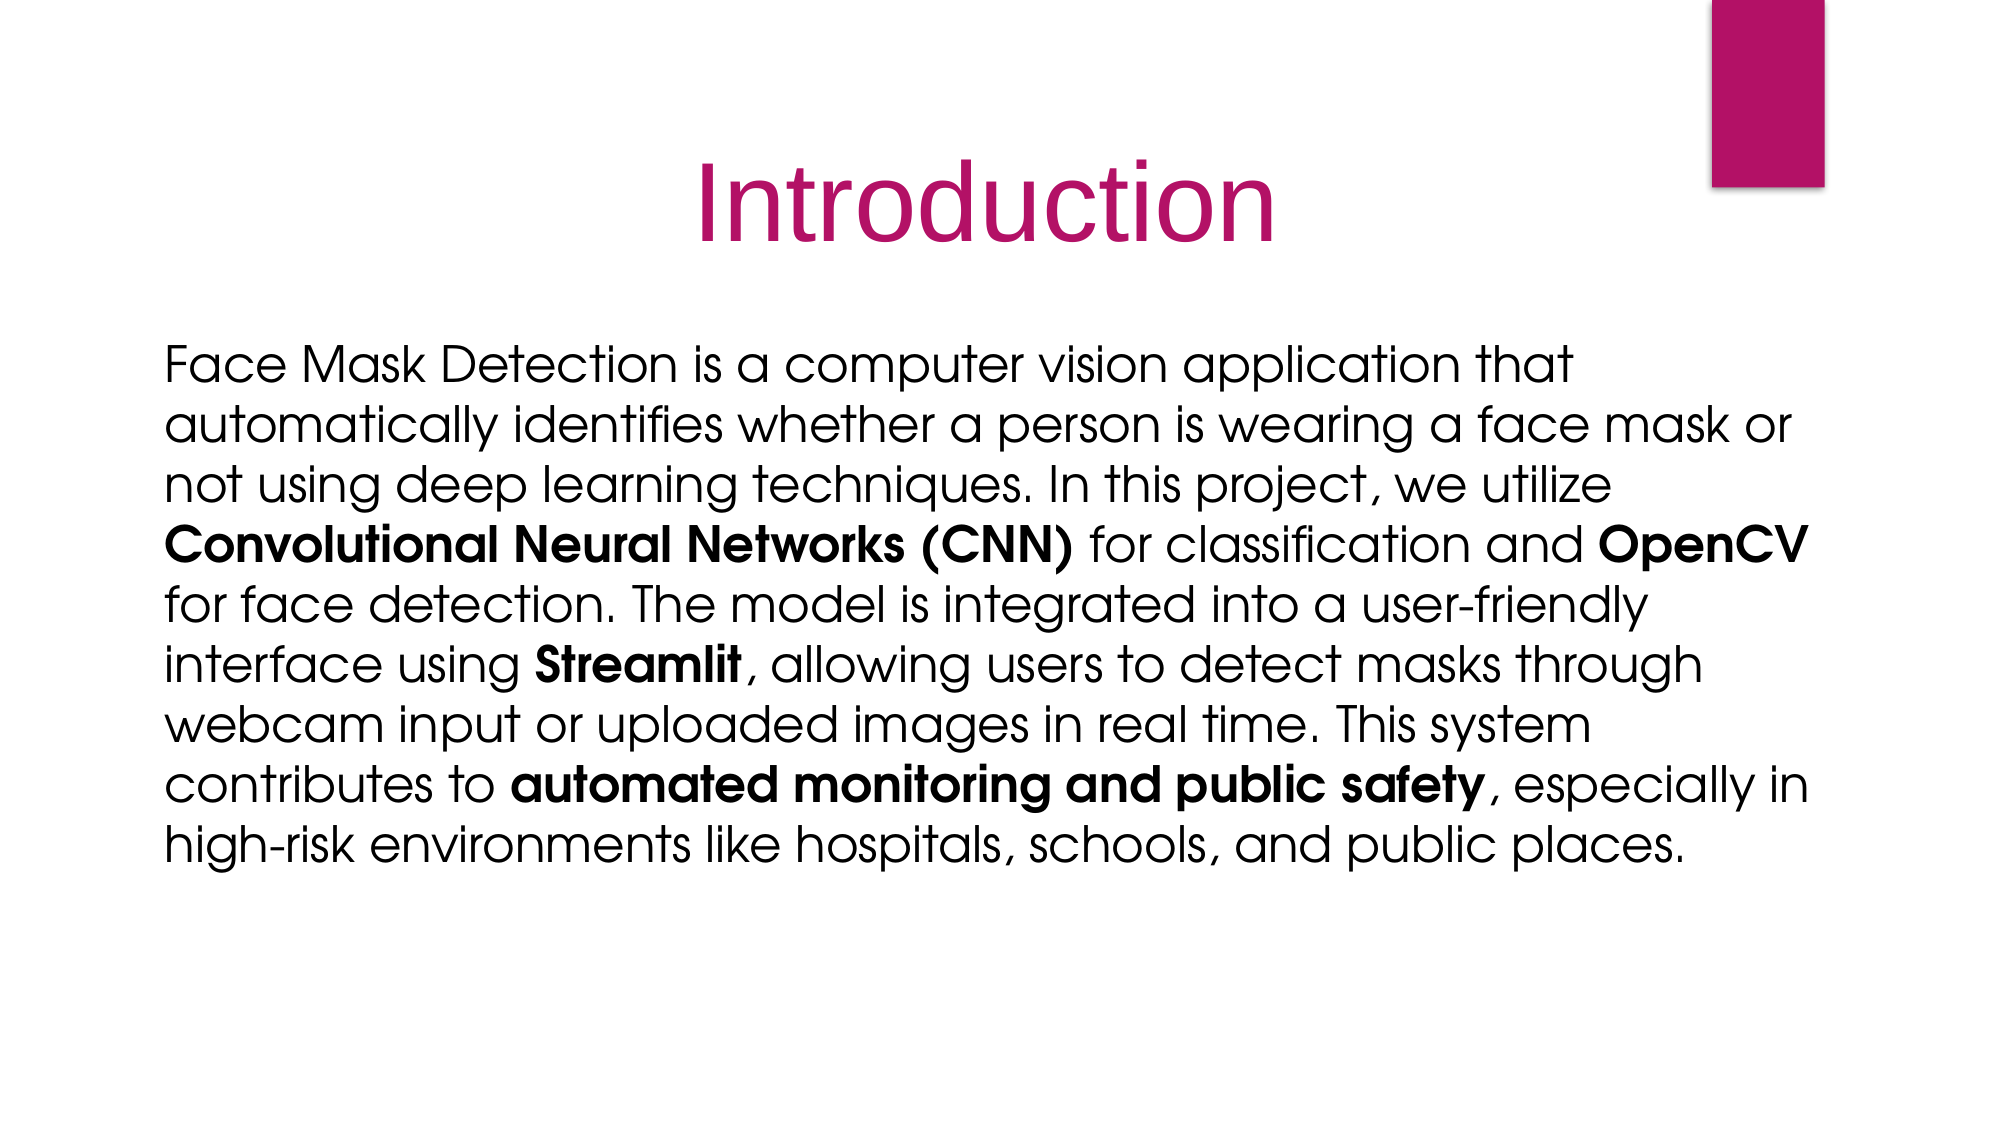

Introduction
Face Mask Detection is a computer vision application that automatically identifies whether a person is wearing a face mask or not using deep learning techniques. In this project, we utilize Convolutional Neural Networks (CNN) for classification and OpenCV for face detection. The model is integrated into a user-friendly interface using Streamlit, allowing users to detect masks through webcam input or uploaded images in real time. This system contributes to automated monitoring and public safety, especially in high-risk environments like hospitals, schools, and public places.